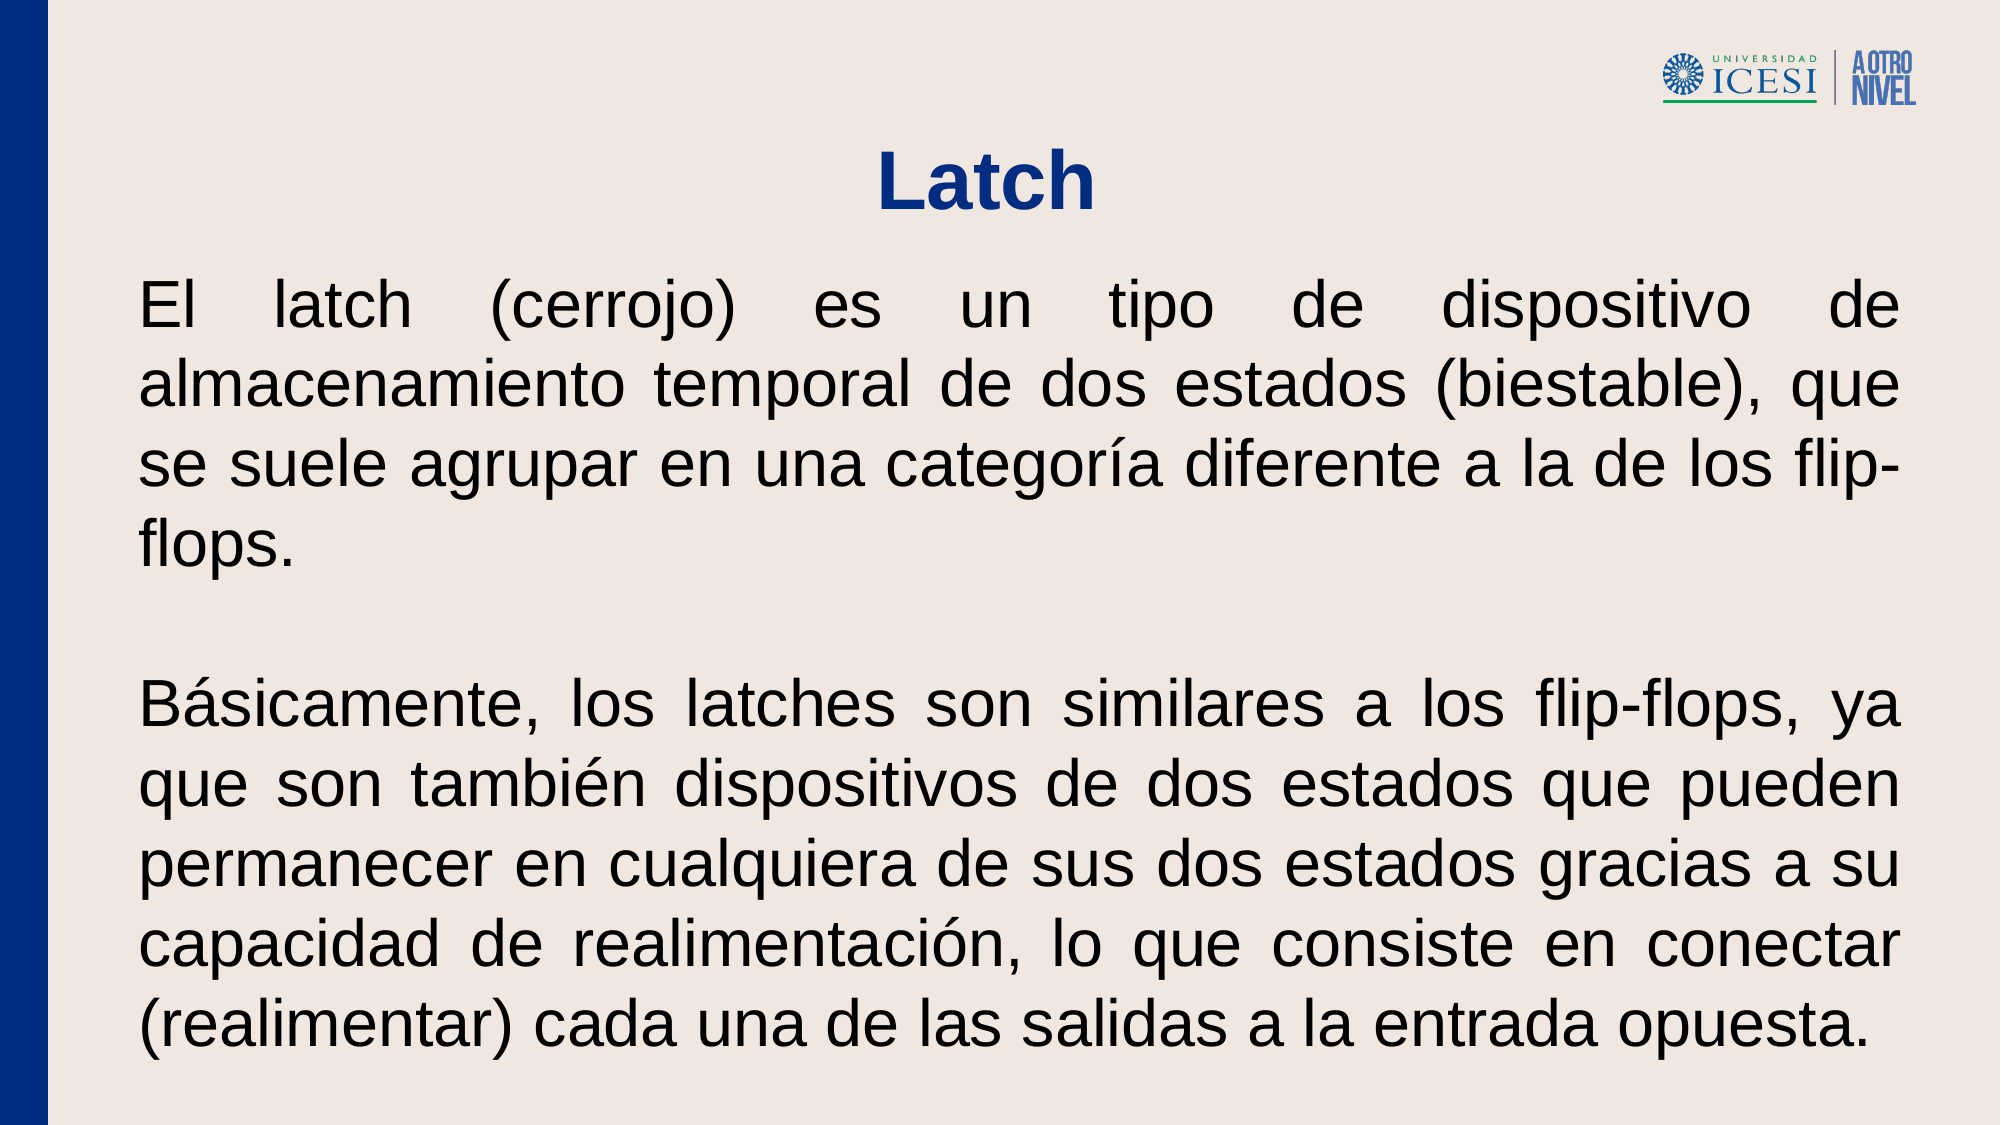

Latch
El latch (cerrojo) es un tipo de dispositivo de almacenamiento temporal de dos estados (biestable), que se suele agrupar en una categoría diferente a la de los flip-flops.

Básicamente, los latches son similares a los flip-flops, ya que son también dispositivos de dos estados que pueden permanecer en cualquiera de sus dos estados gracias a su capacidad de realimentación, lo que consiste en conectar (realimentar) cada una de las salidas a la entrada opuesta.